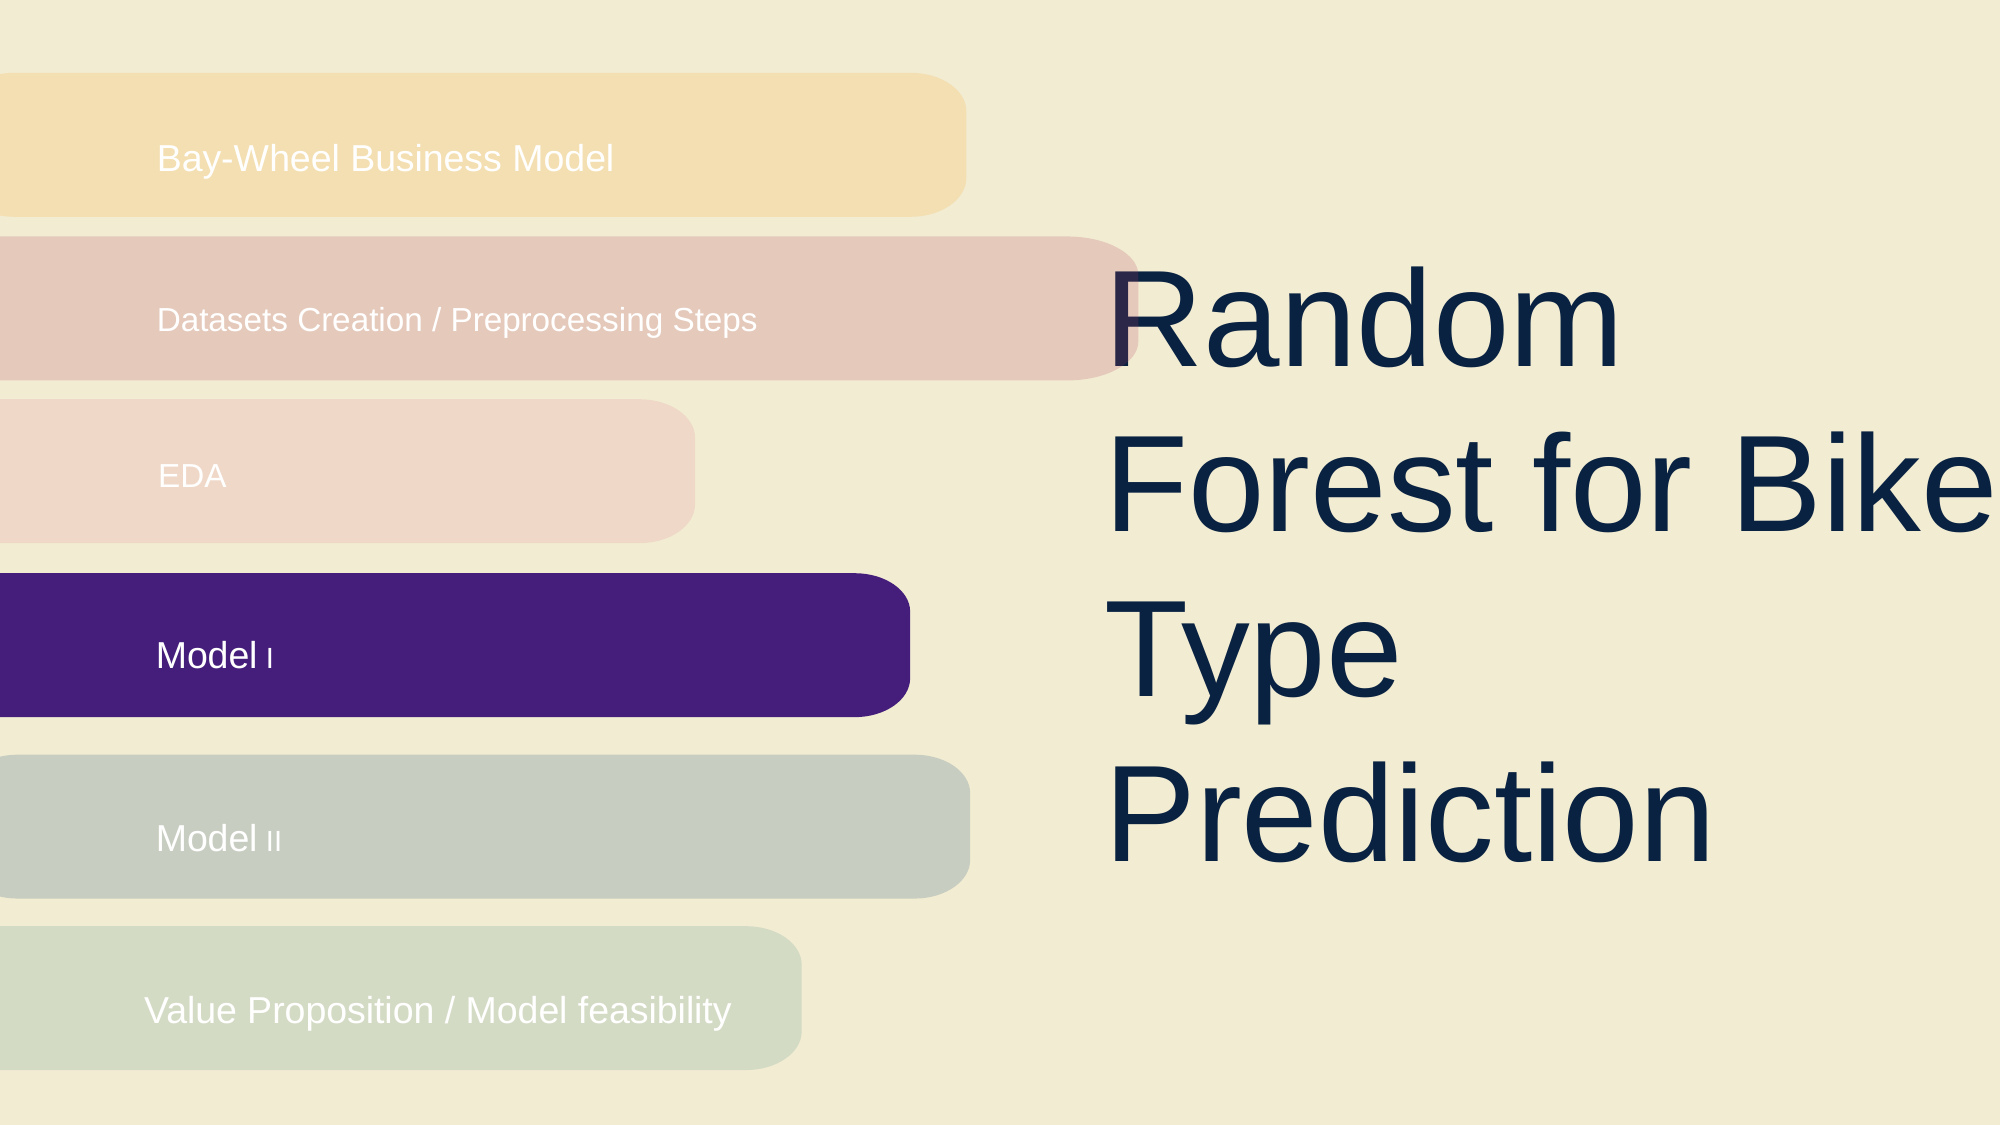

Bay-Wheel Business Model
Datasets Creation / Preprocessing Steps
# Random Forest for Bike Type Prediction
EDA
Model I
Model II

Value Proposition / Model feasibility